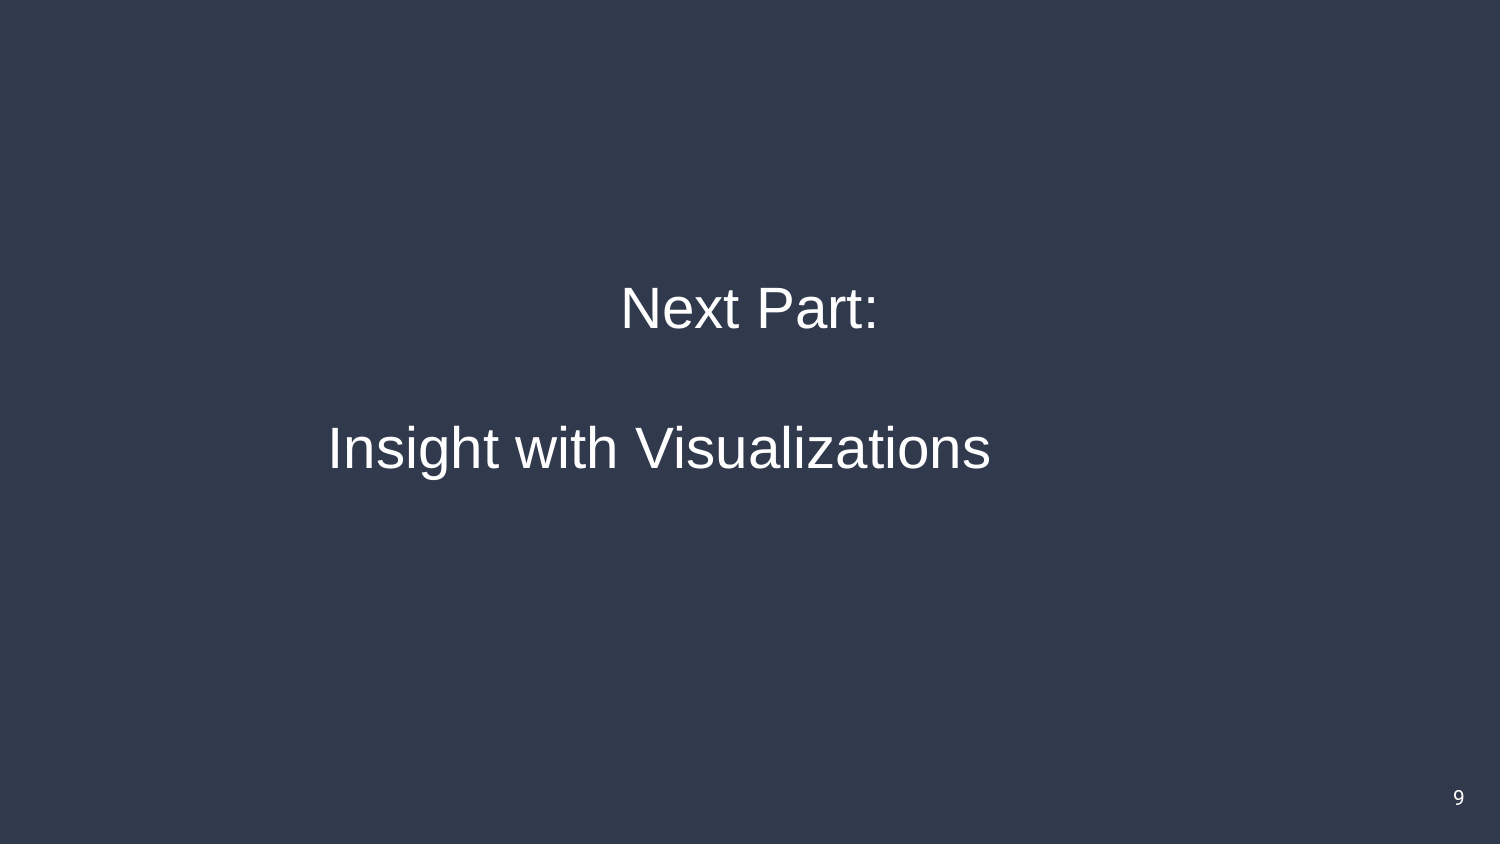

# Next Part:

Insight with Visualizations
9